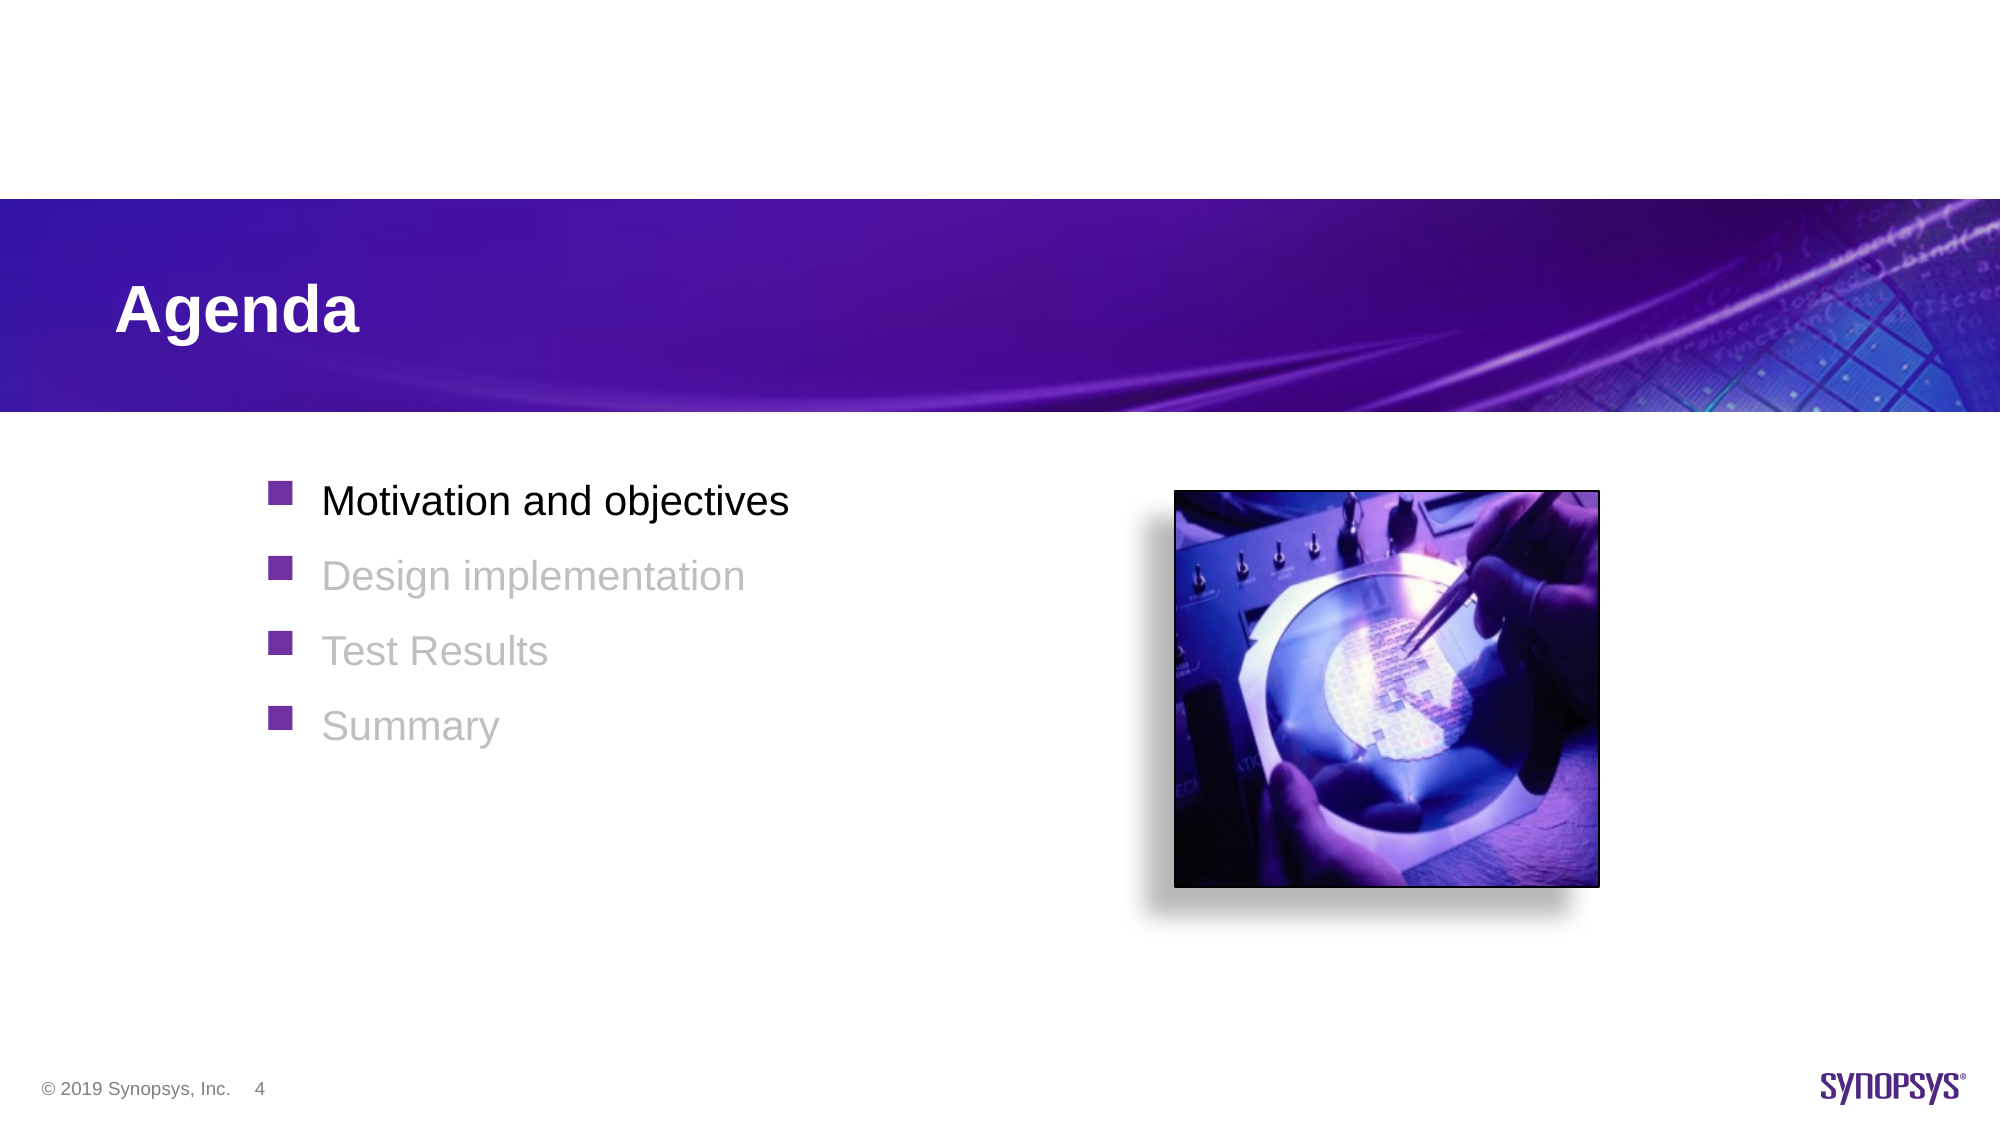

# Agenda
Motivation and objectives
Design implementation
Test Results
Summary